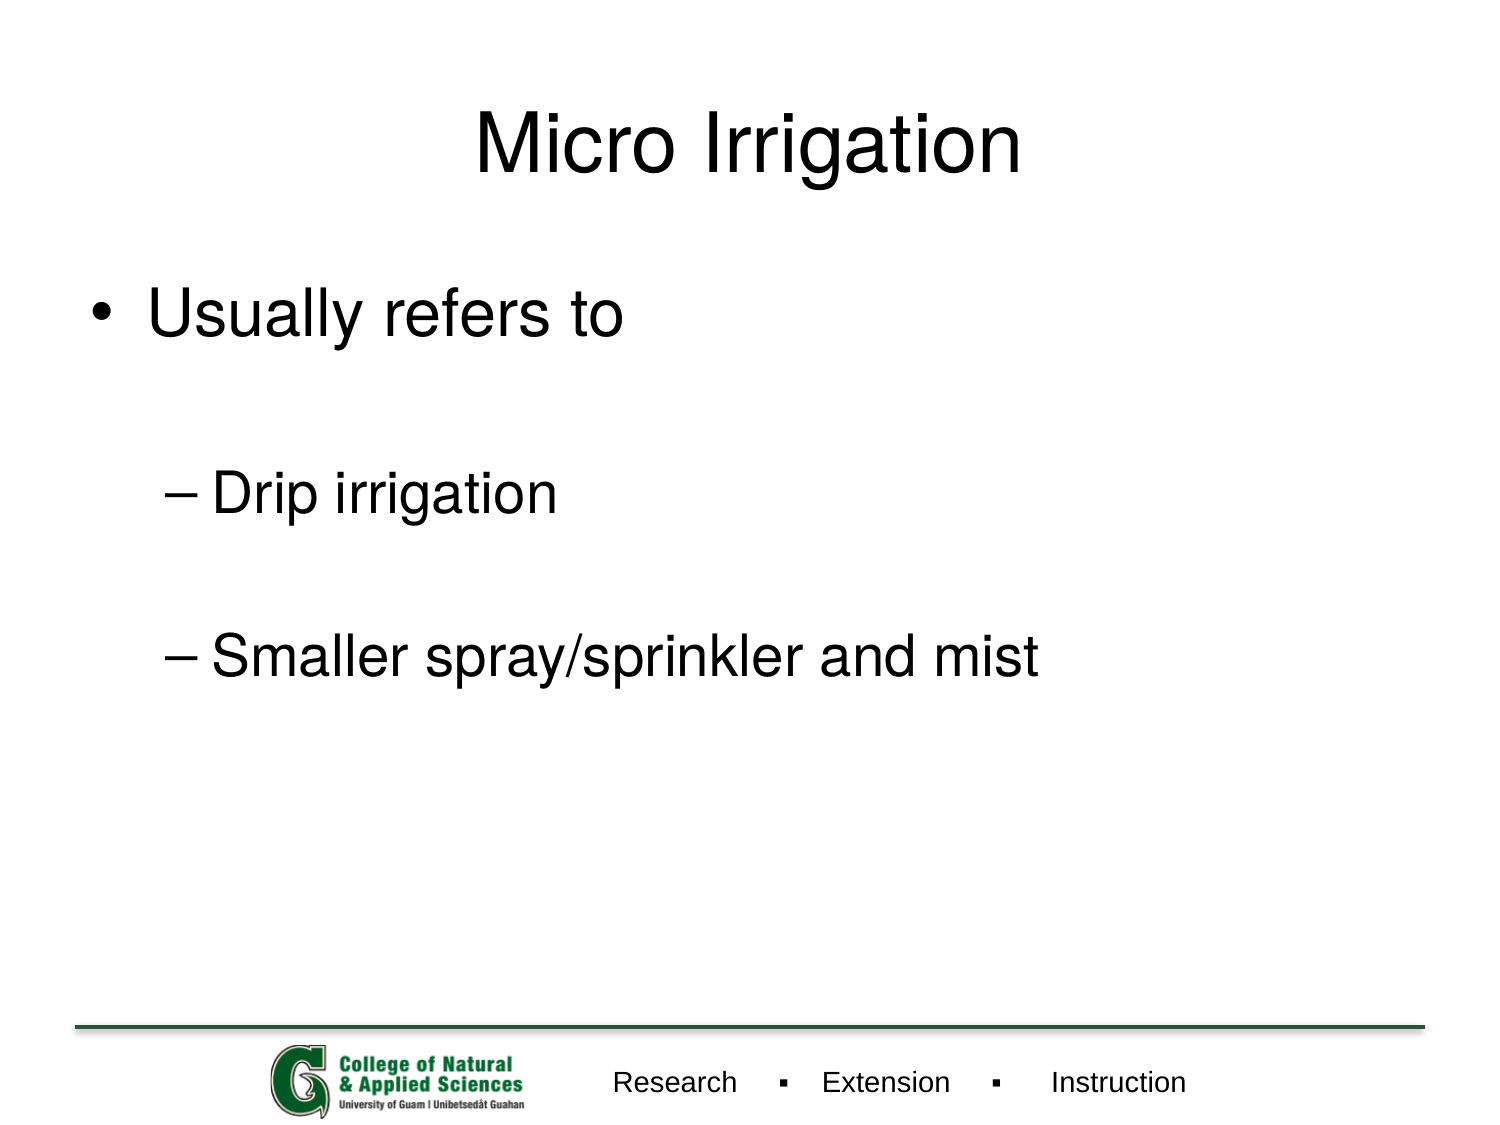

# Micro Irrigation
Usually refers to

Drip irrigation

Smaller spray/sprinkler and mist